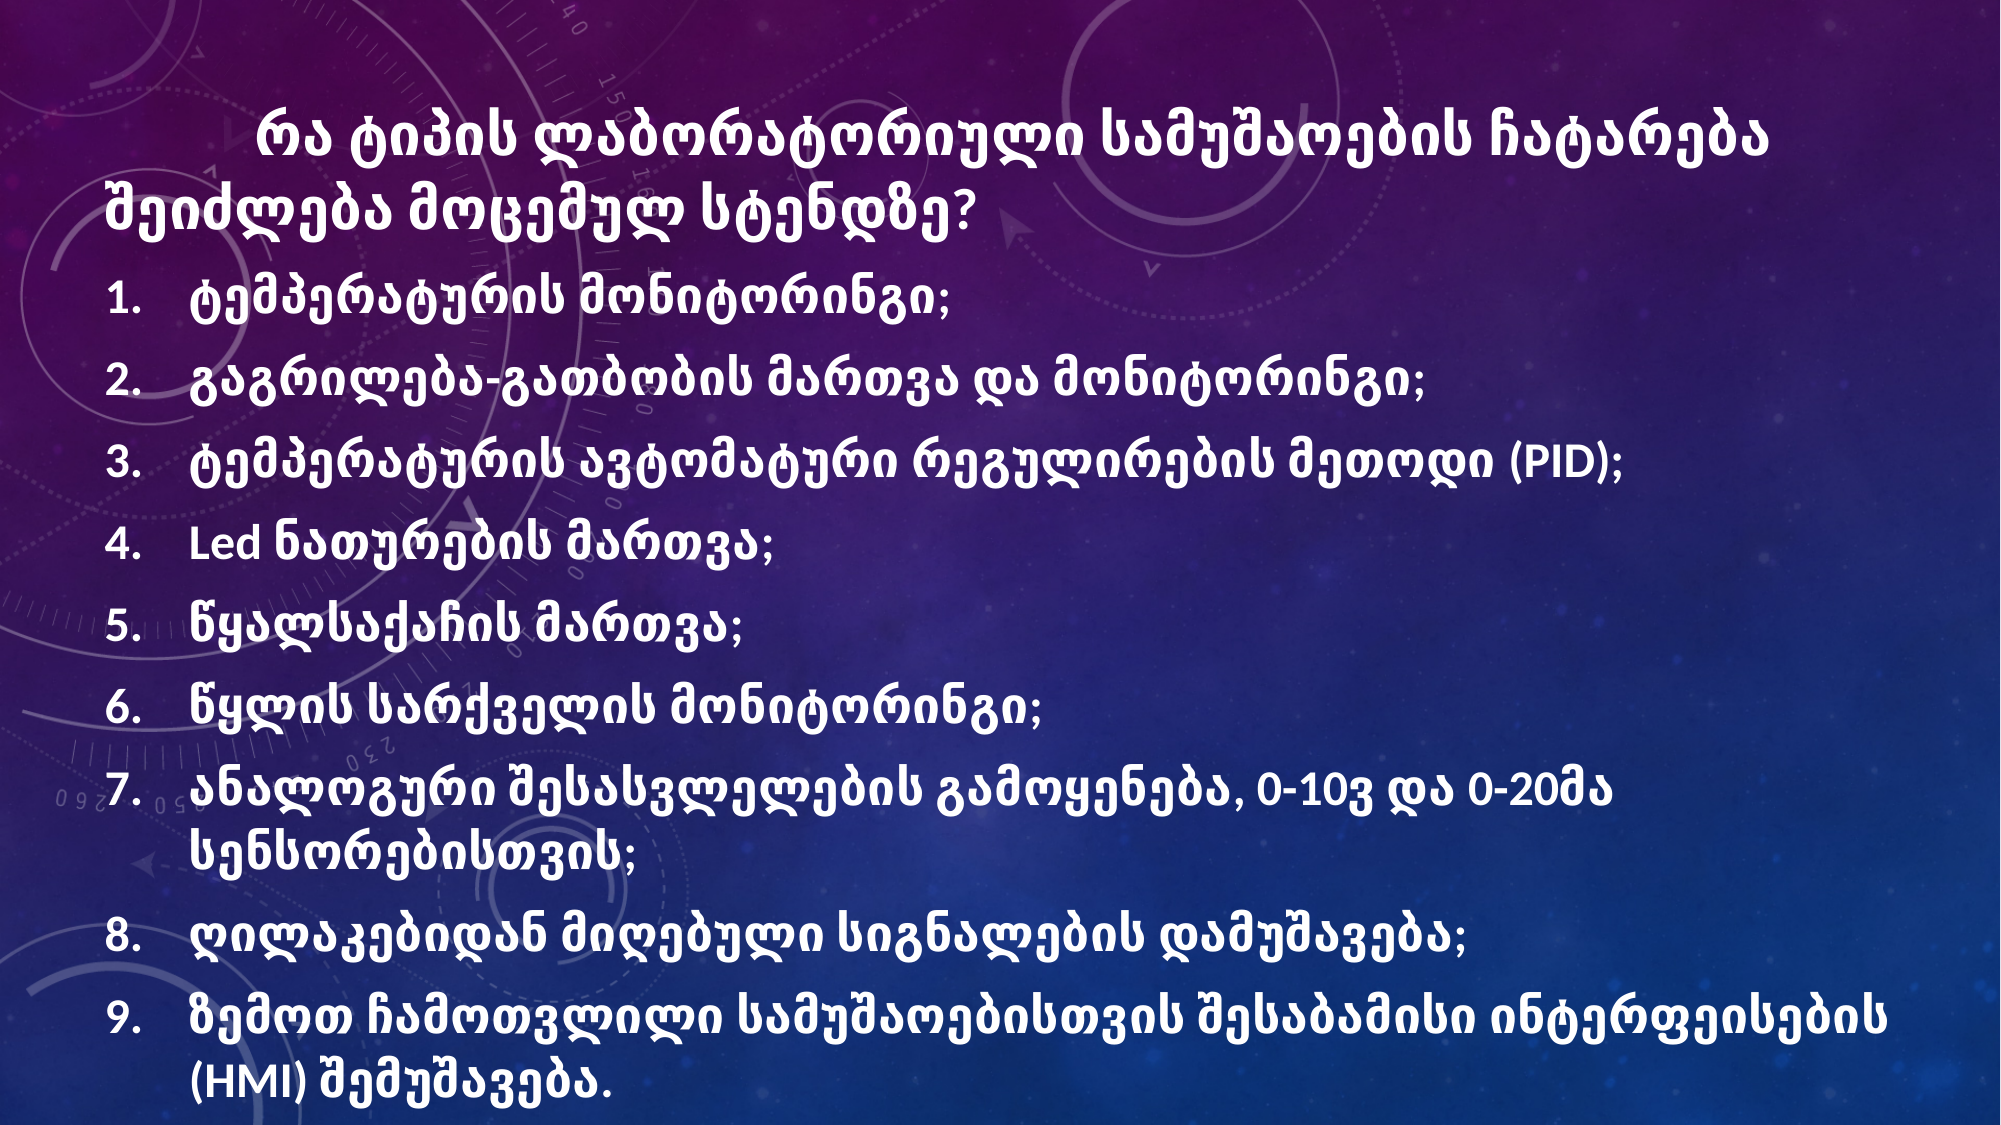

რა ტიპის ლაბორატორიული სამუშაოების ჩატარება შეიძლება მოცემულ სტენდზე?
ტემპერატურის მონიტორინგი;
გაგრილება-გათბობის მართვა და მონიტორინგი;
ტემპერატურის ავტომატური რეგულირების მეთოდი (PID);
Led ნათურების მართვა;
წყალსაქაჩის მართვა;
წყლის სარქველის მონიტორინგი;
ანალოგური შესასვლელების გამოყენება, 0-10ვ და 0-20მა სენსორებისთვის;
ღილაკებიდან მიღებული სიგნალების დამუშავება;
ზემოთ ჩამოთვლილი სამუშაოებისთვის შესაბამისი ინტერფეისების (HMI) შემუშავება.